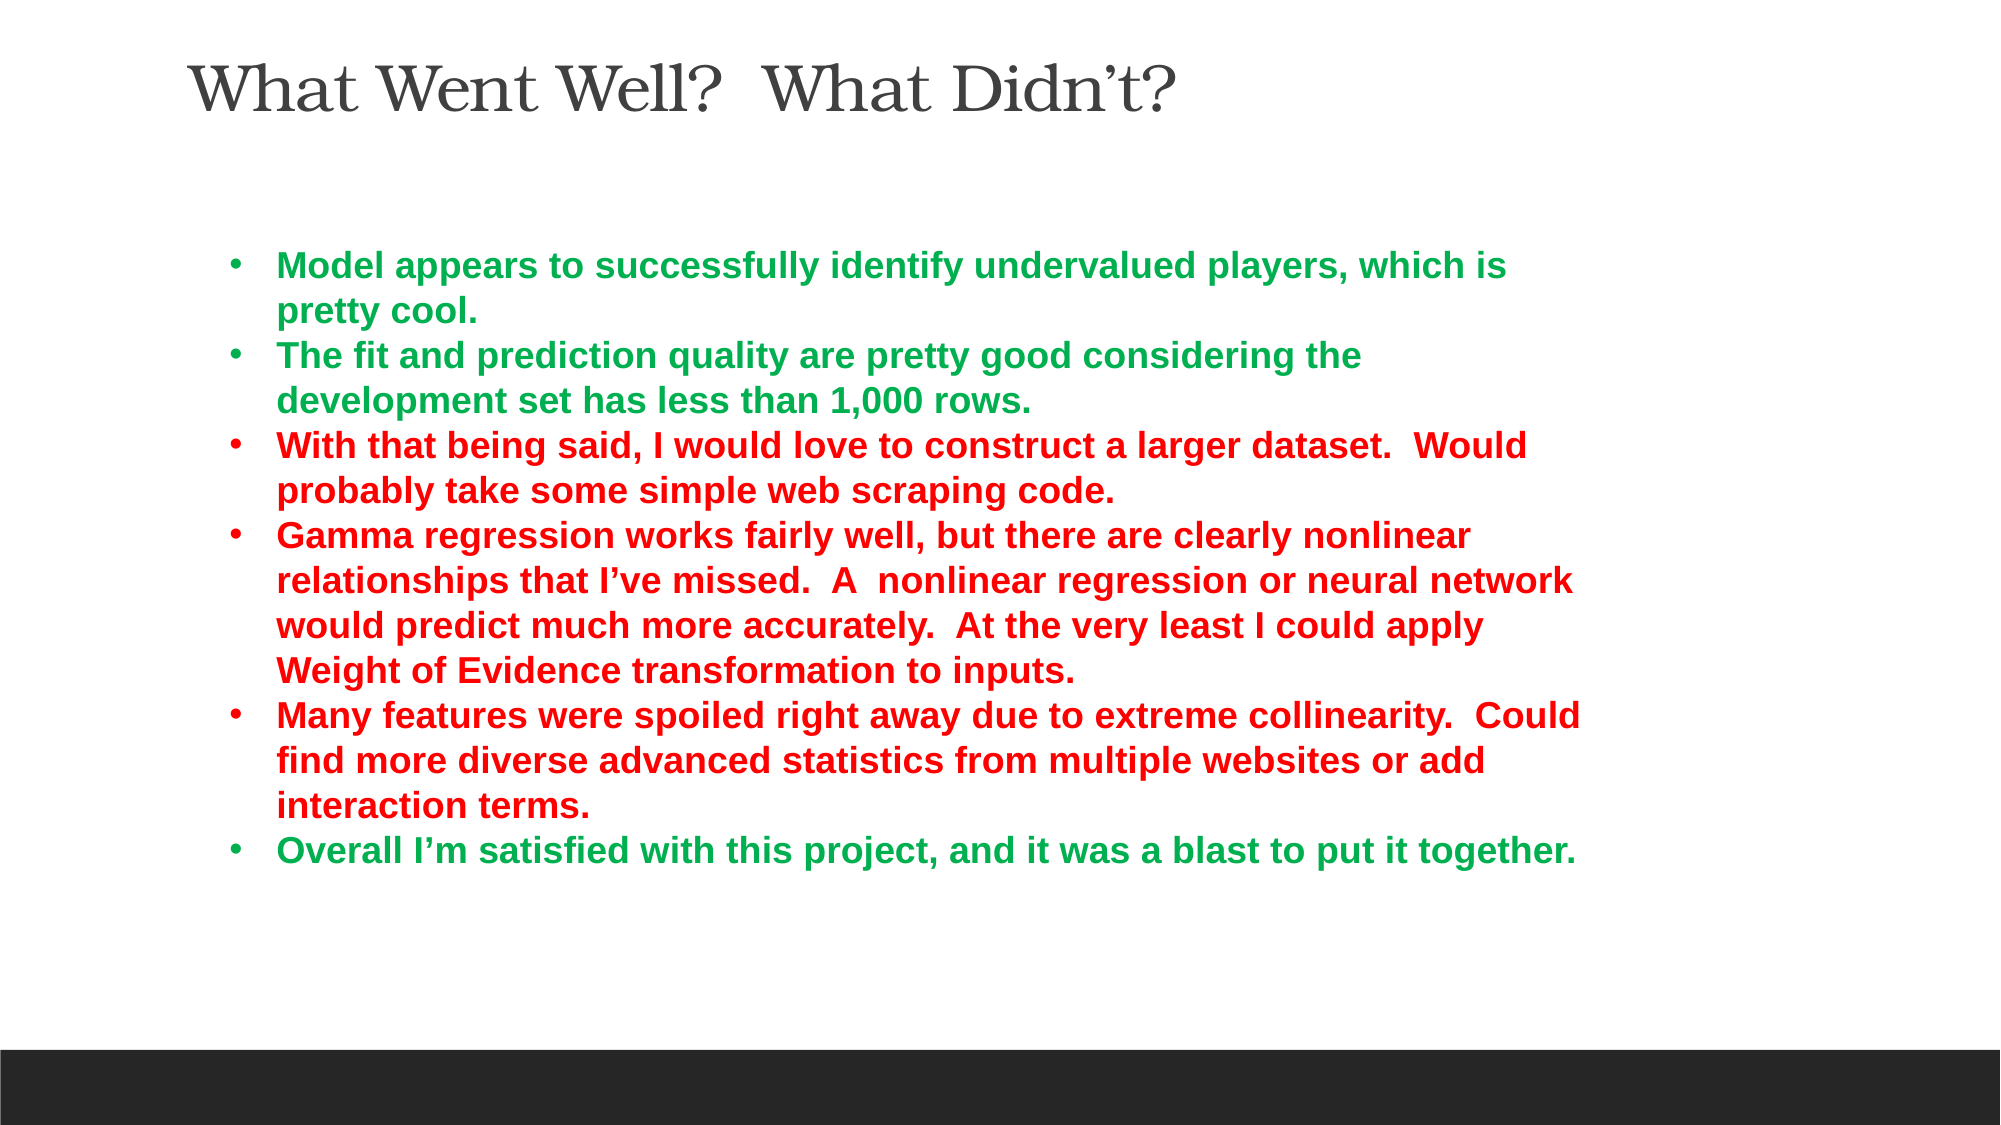

What Went Well?  What Didn’t?
Model appears to successfully identify undervalued players, which is pretty cool.
The fit and prediction quality are pretty good considering the development set has less than 1,000 rows.
With that being said, I would love to construct a larger dataset.  Would probably take some simple web scraping code.
Gamma regression works fairly well, but there are clearly nonlinear relationships that I’ve missed.  A  nonlinear regression or neural network would predict much more accurately.  At the very least I could apply Weight of Evidence transformation to inputs.
Many features were spoiled right away due to extreme collinearity.  Could find more diverse advanced statistics from multiple websites or add interaction terms.
Overall I’m satisfied with this project, and it was a blast to put it together.